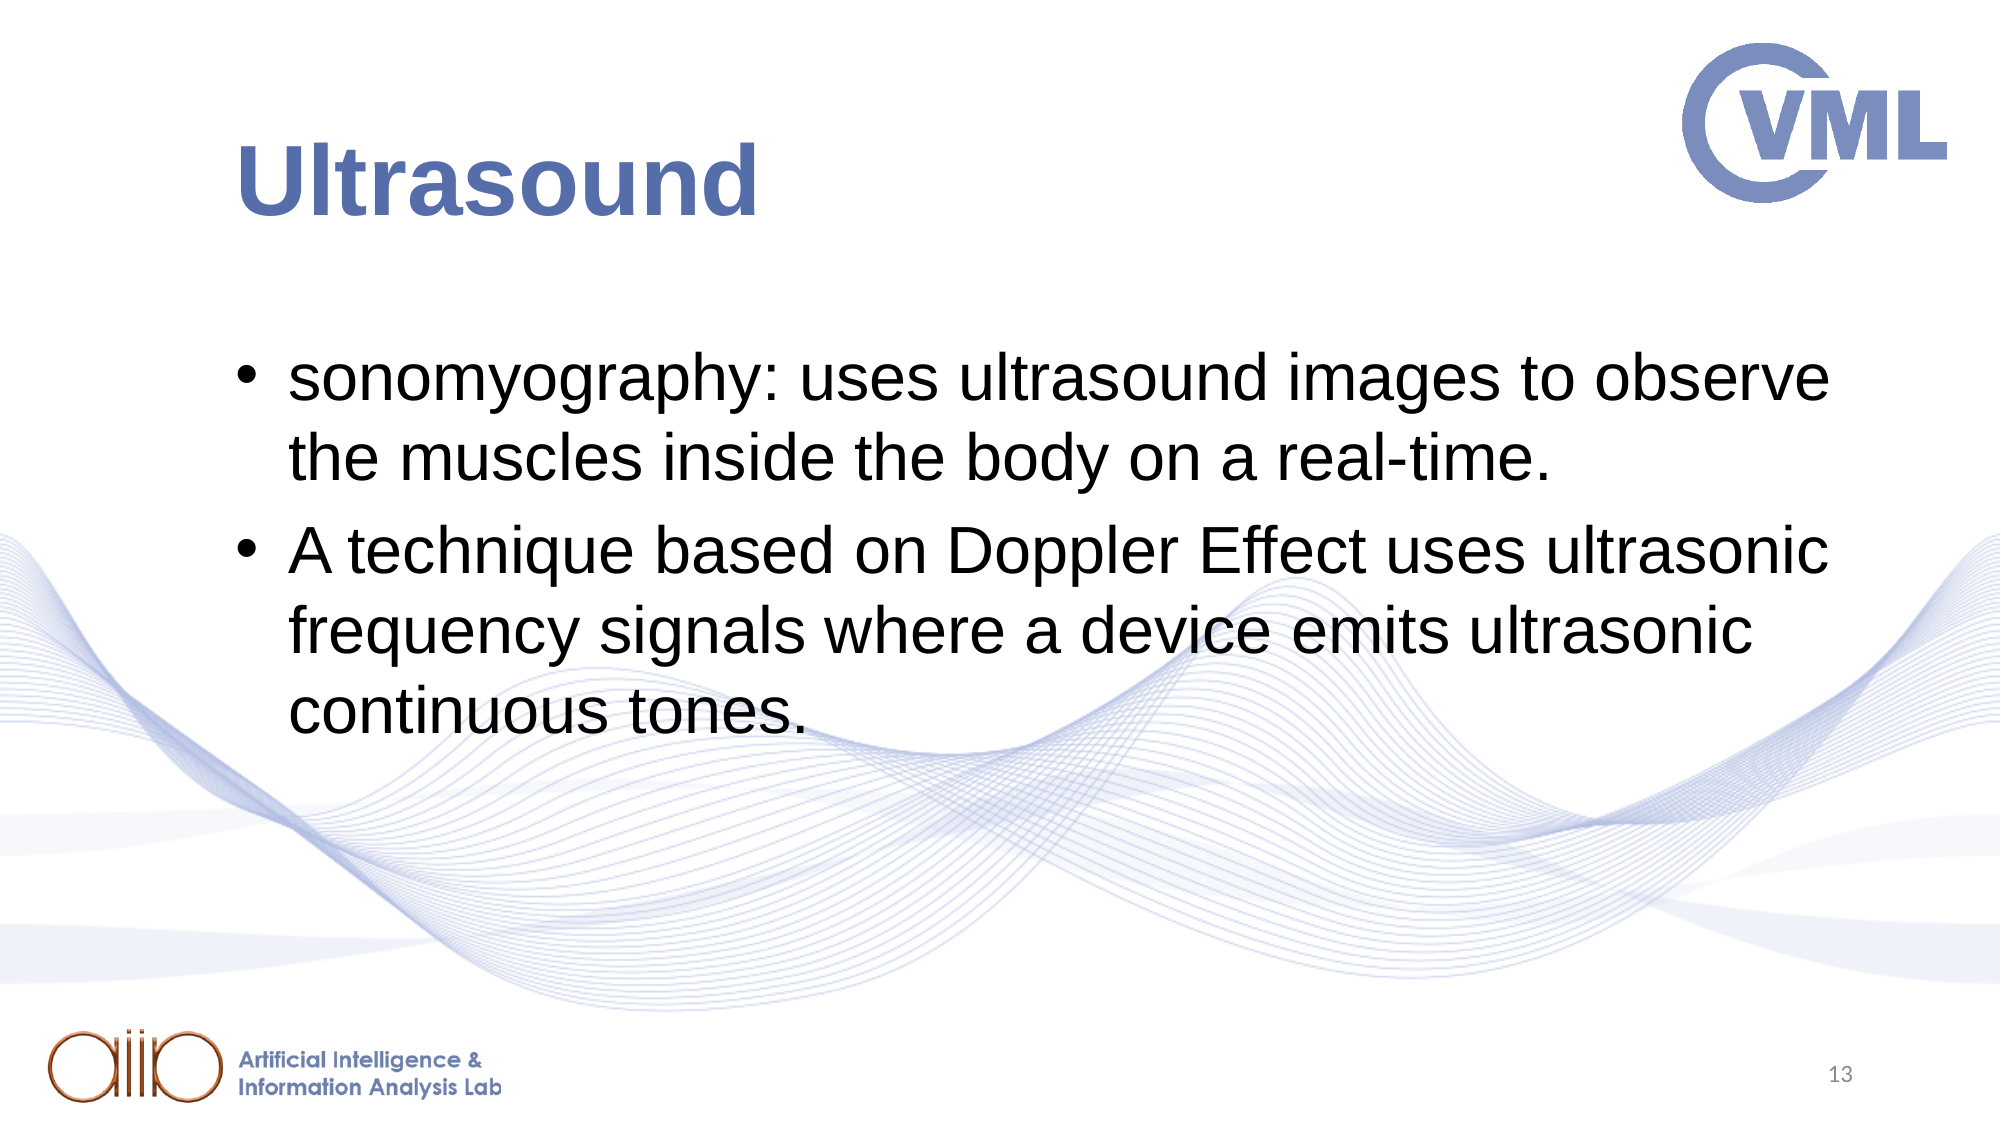

# Ultrasound
sonomyography: uses ultrasound images to observe the muscles inside the body on a real-time.
A technique based on Doppler Effect uses ultrasonic frequency signals where a device emits ultrasonic continuous tones.

13